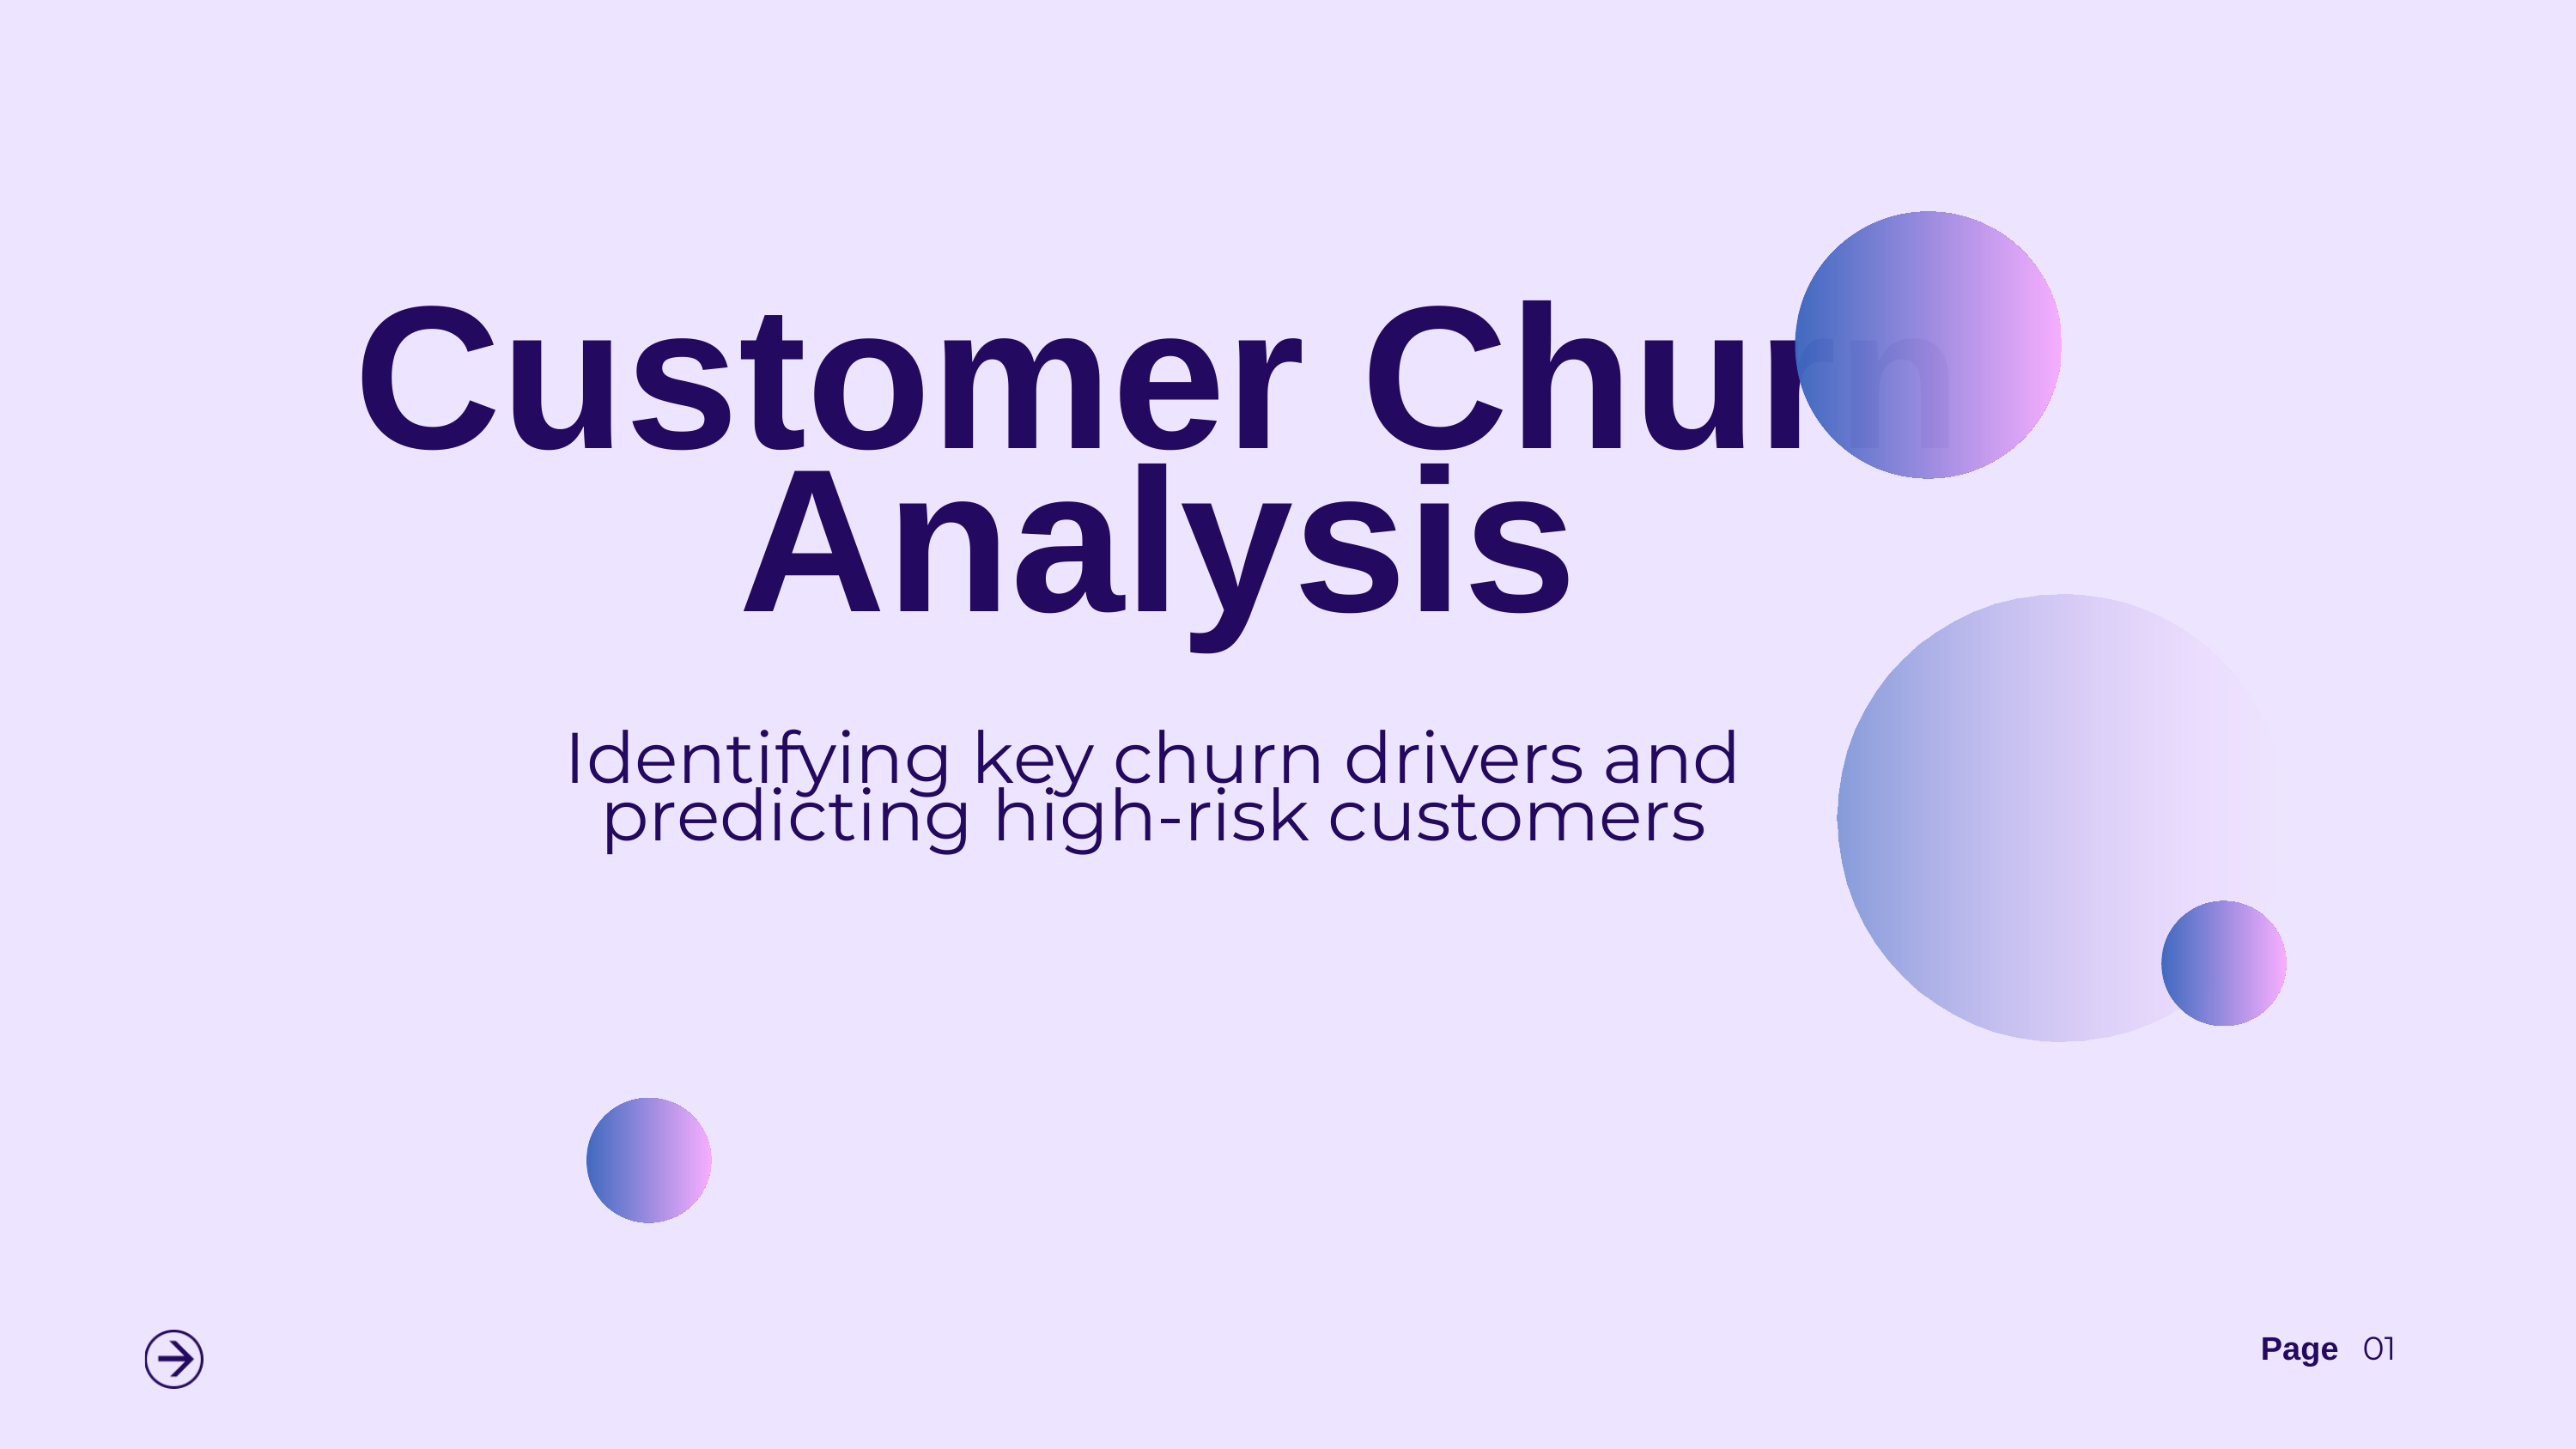

Customer Churn Analysis

Identifying key churn drivers and predicting high-risk customers

Page
01